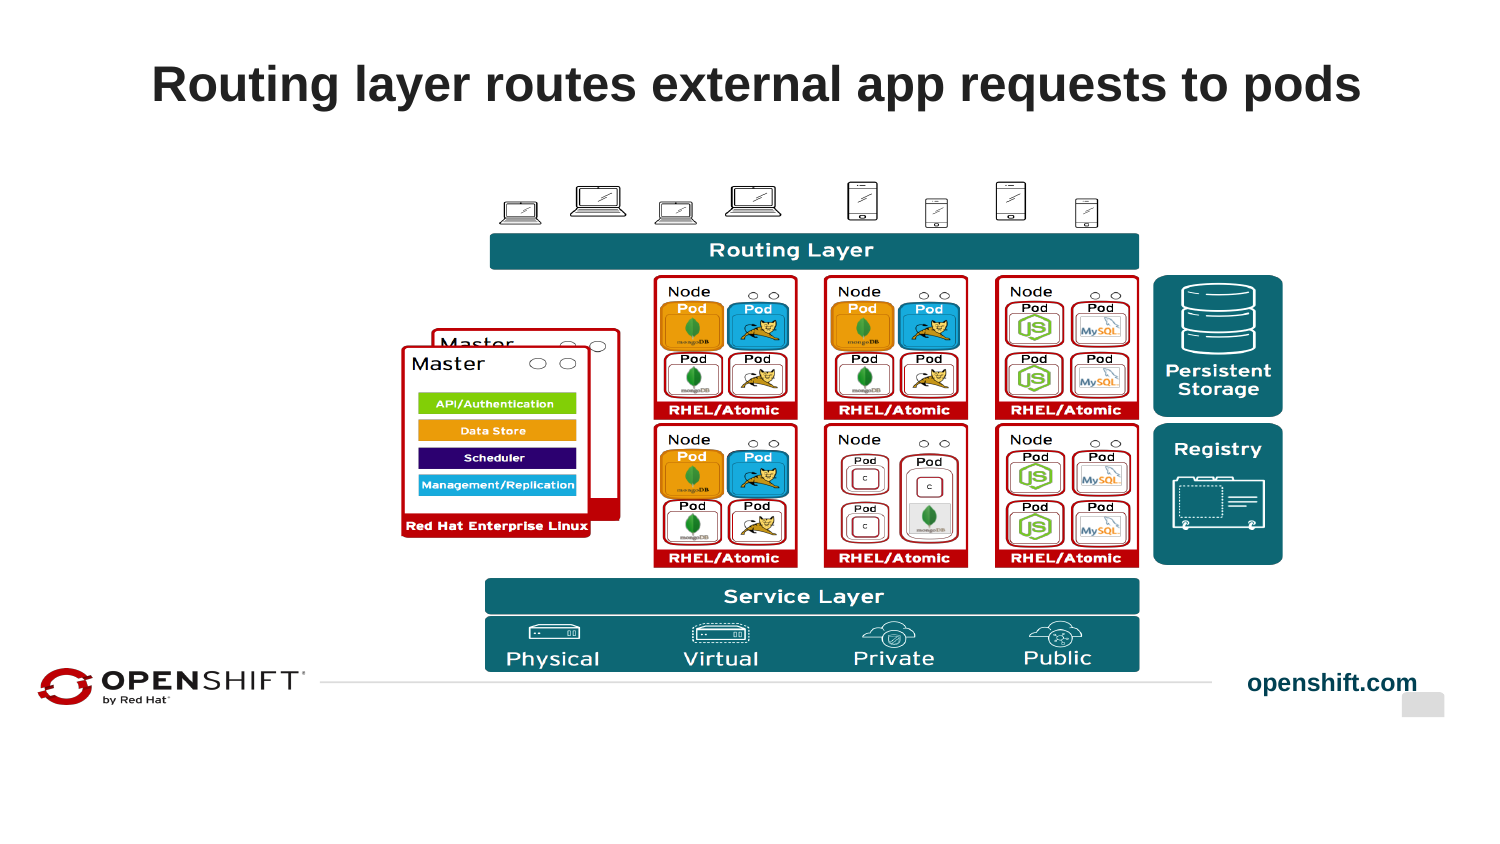

Routing layer routes external app requests to pods

openshift.com